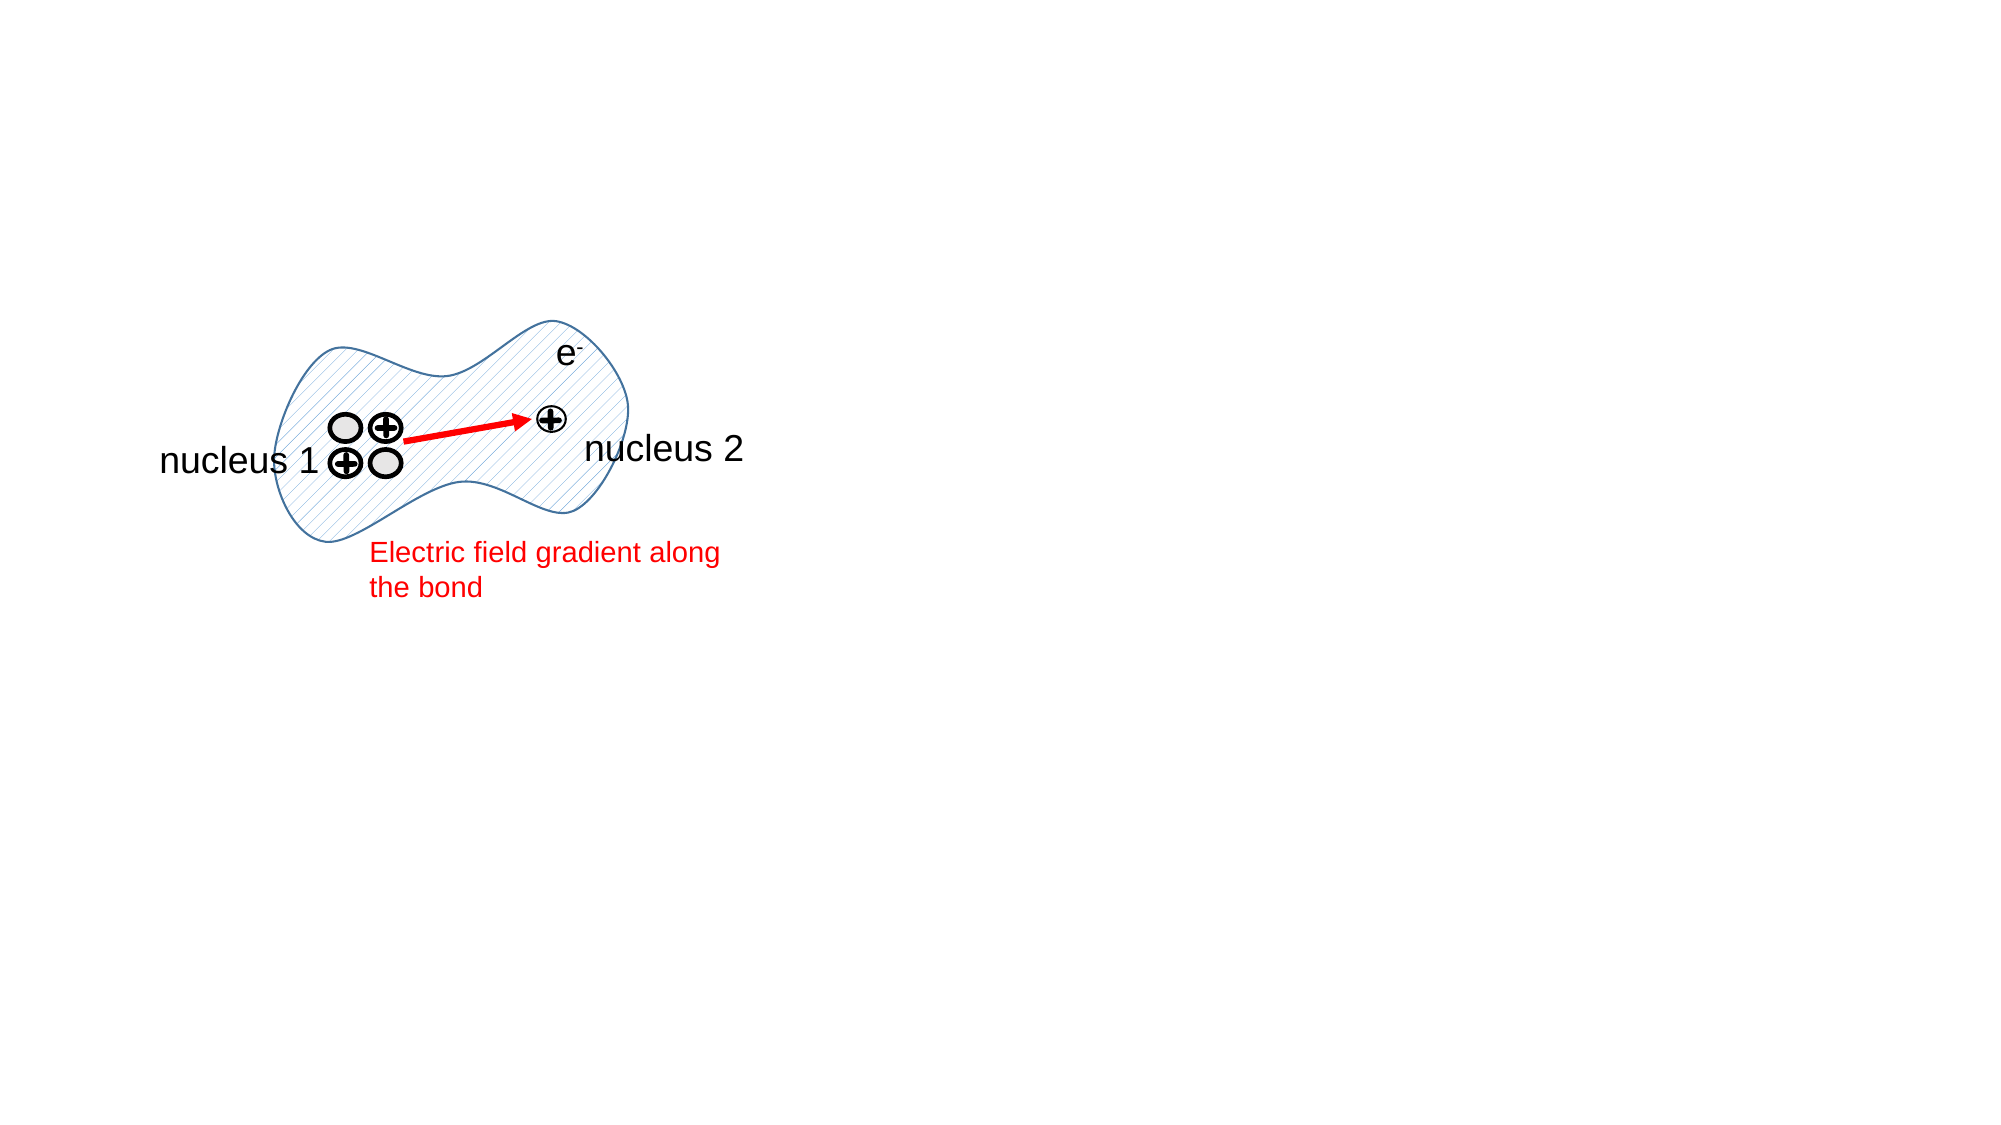

e-

nucleus 2
nucleus 1
Electric field gradient along the bond